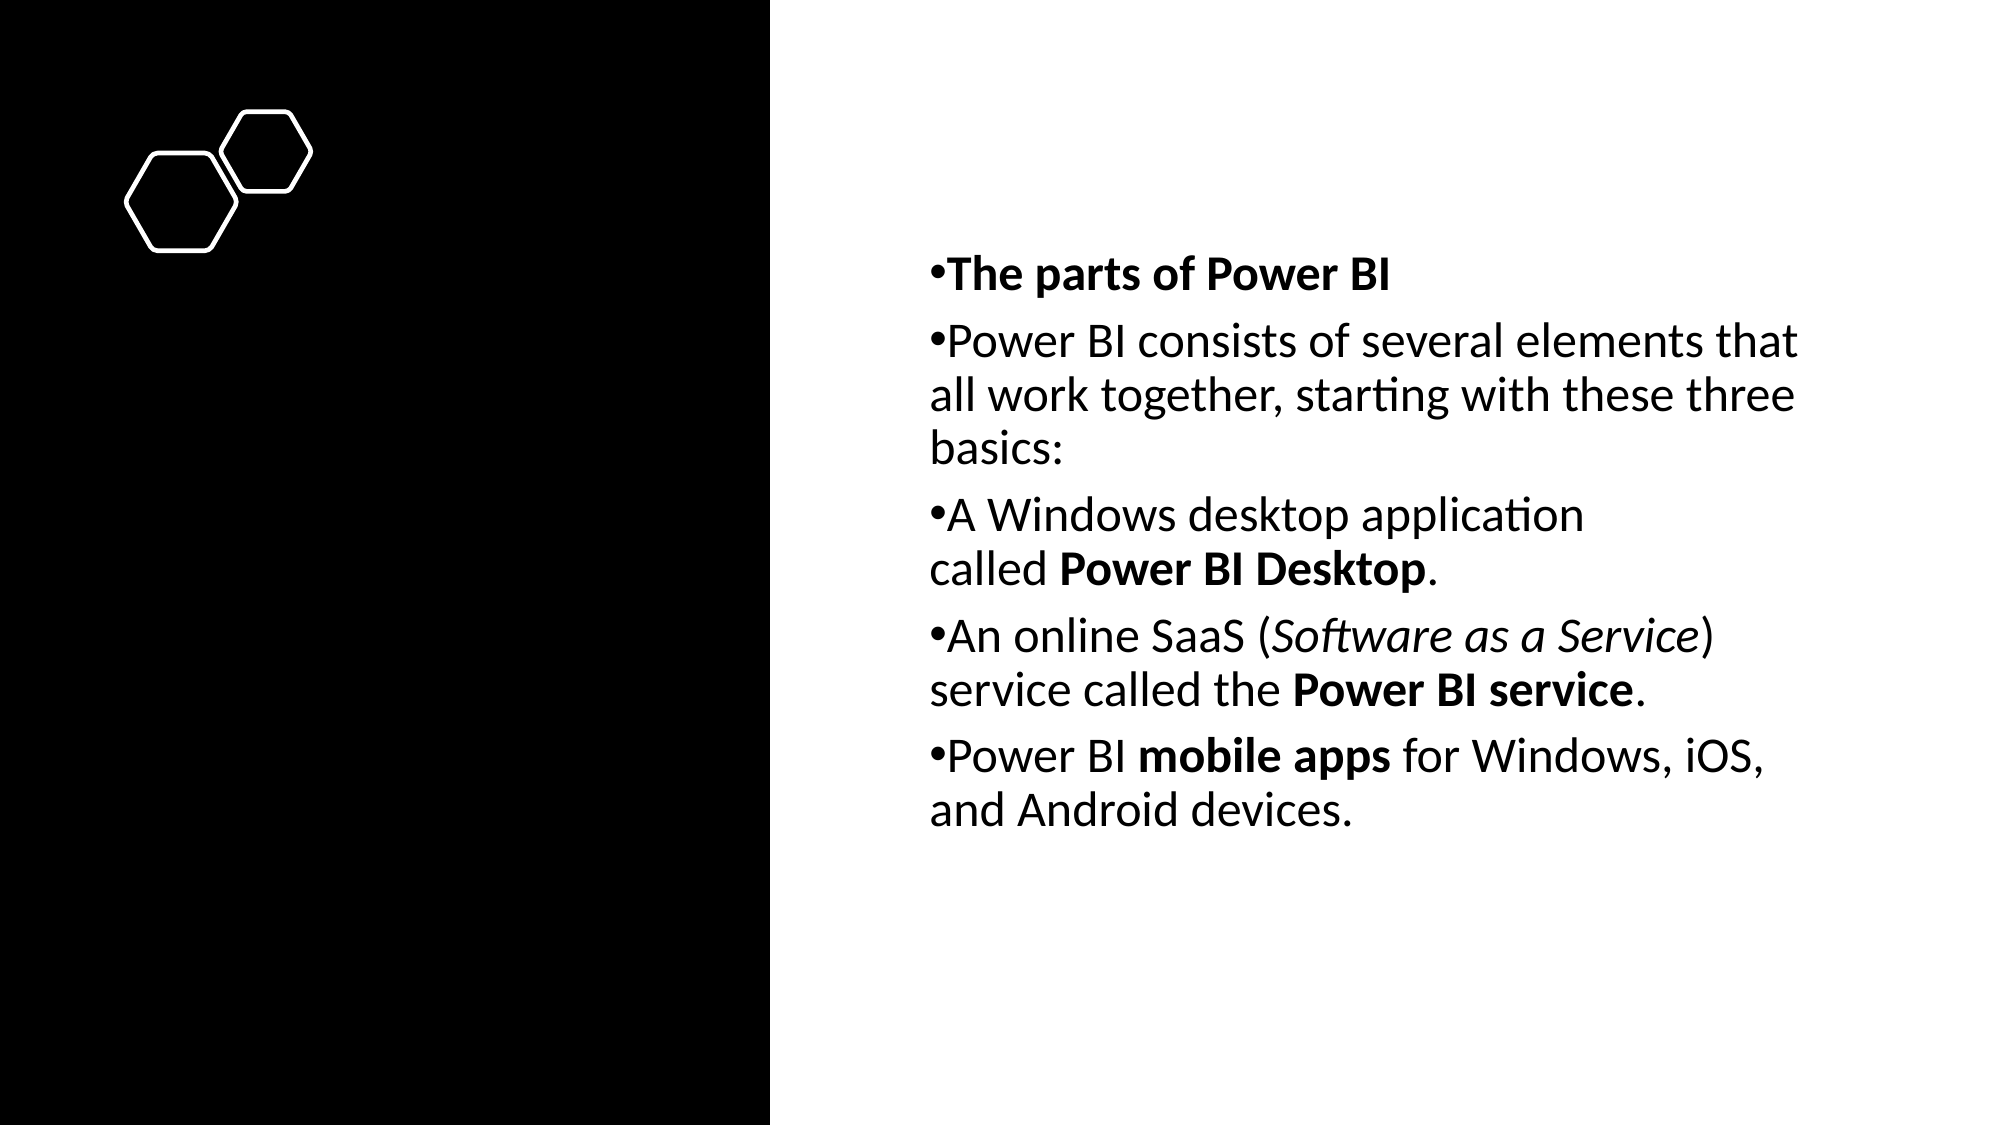

The parts of Power BI
Power BI consists of several elements that all work together, starting with these three basics:
A Windows desktop application called Power BI Desktop.
An online SaaS (Software as a Service) service called the Power BI service.
Power BI mobile apps for Windows, iOS, and Android devices.